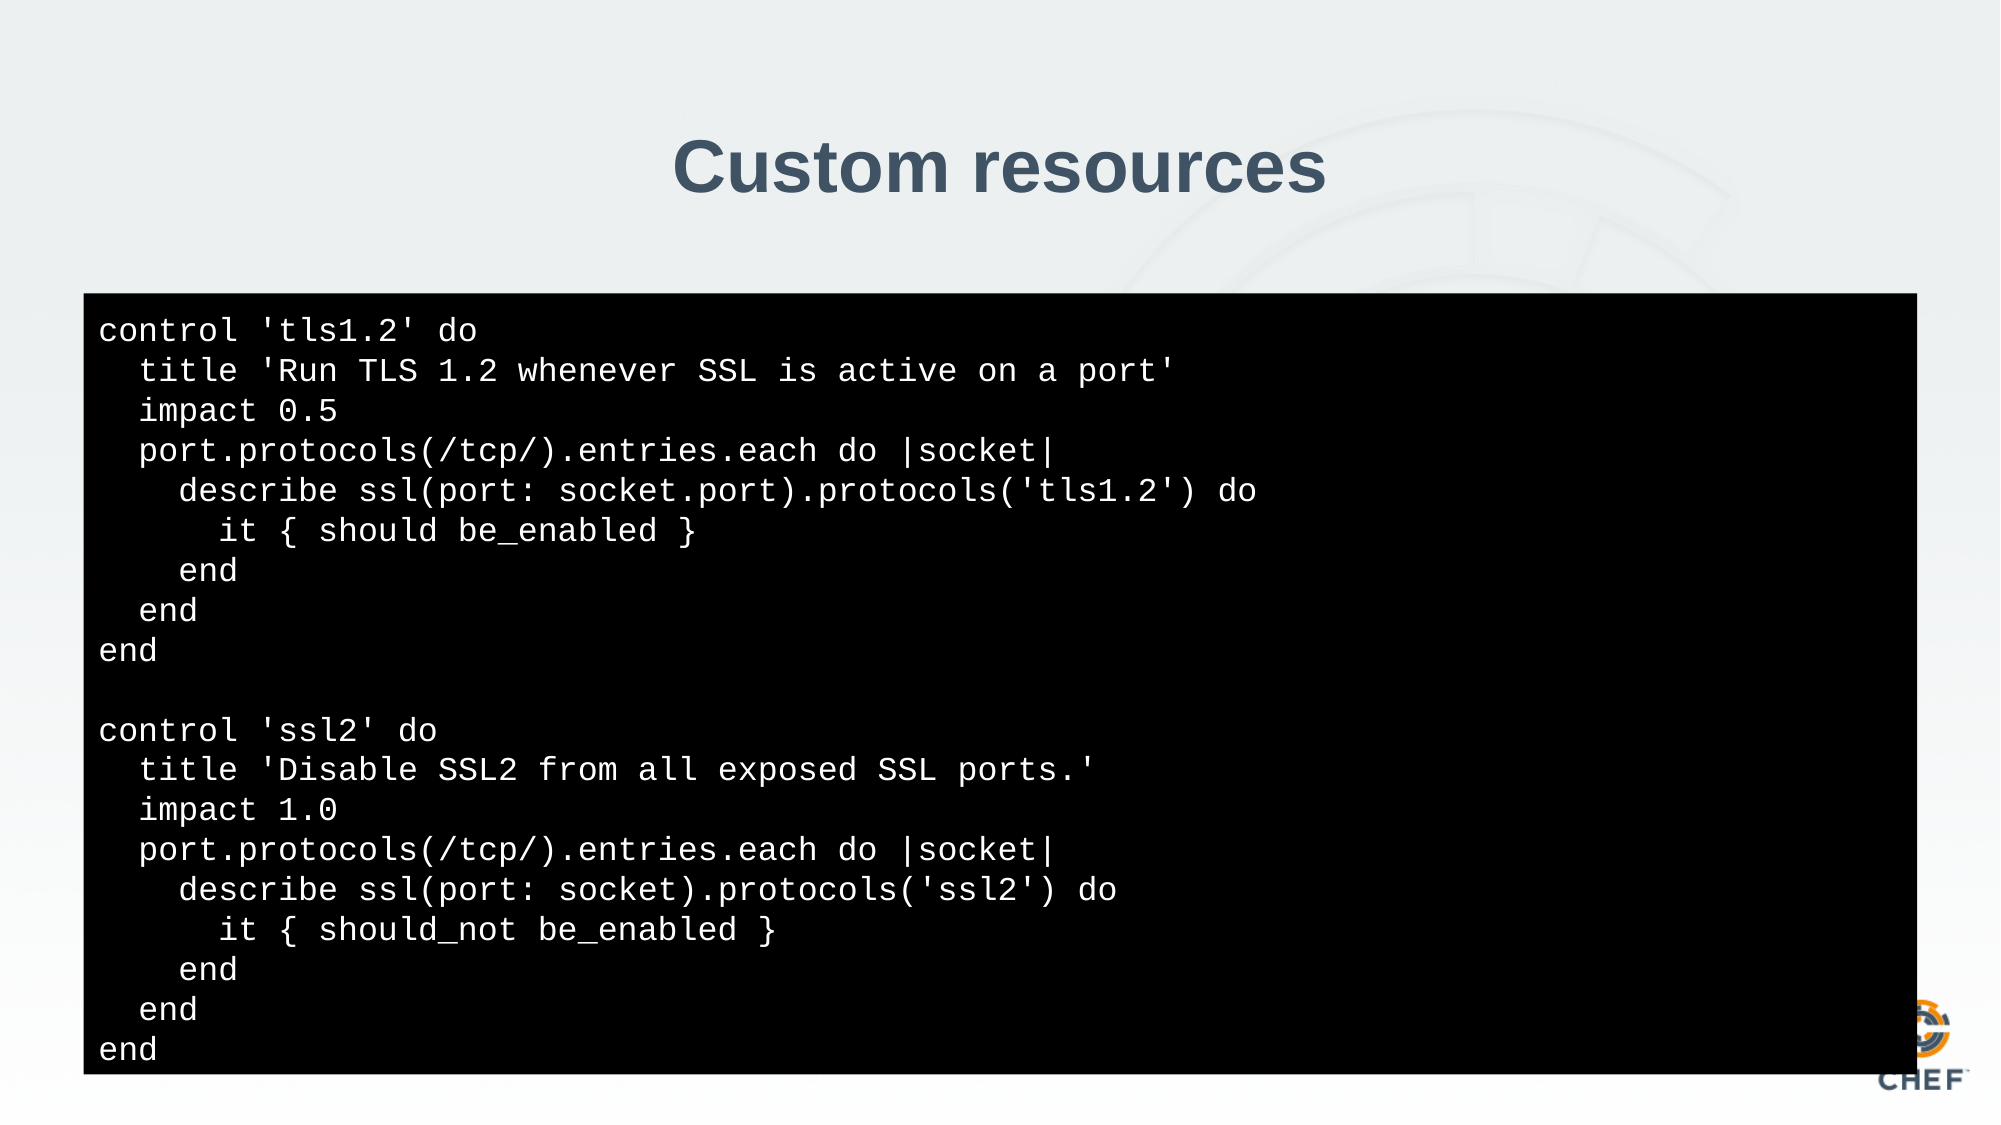

Custom resources
control 'tls1.2' do
  title 'Run TLS 1.2 whenever SSL is active on a port'
  impact 0.5
  port.protocols(/tcp/).entries.each do |socket|
    describe ssl(port: socket.port).protocols('tls1.2') do
      it { should be_enabled }
    end
  end
end

control 'ssl2' do
  title 'Disable SSL2 from all exposed SSL ports.'
  impact 1.0
  port.protocols(/tcp/).entries.each do |socket|
    describe ssl(port: socket).protocols('ssl2') do
      it { should_not be_enabled }
    end
  end
end